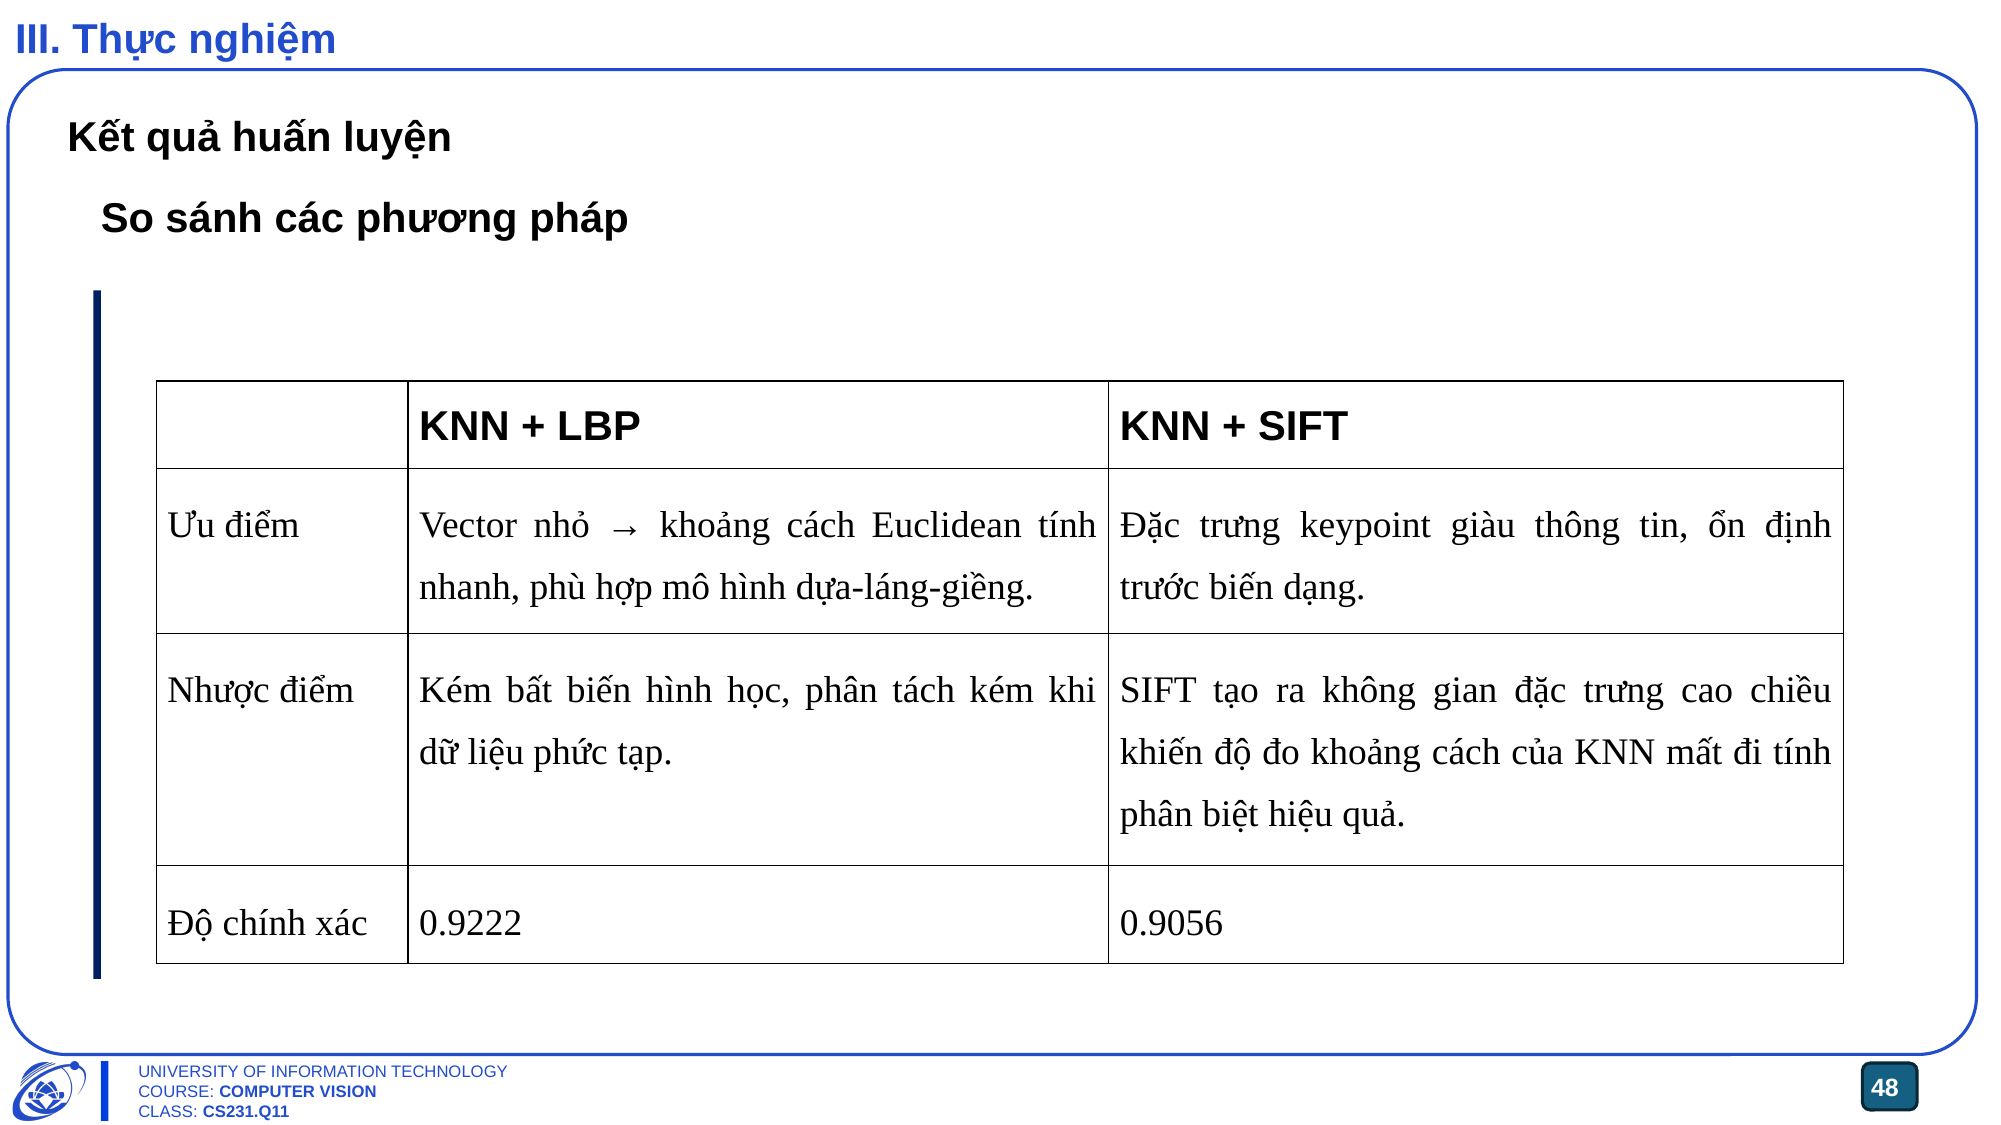

III. Thực nghiệm

Kết quả huấn luyện
So sánh các phương pháp

|  | KNN + LBP | KNN + SIFT |
| --- | --- | --- |
| Ưu điểm | Vector nhỏ → khoảng cách Euclidean tính nhanh, phù hợp mô hình dựa-láng-giềng. | Đặc trưng keypoint giàu thông tin, ổn định trước biến dạng. |
| Nhược điểm | Kém bất biến hình học, phân tách kém khi dữ liệu phức tạp. | SIFT tạo ra không gian đặc trưng cao chiều khiến độ đo khoảng cách của KNN mất đi tính phân biệt hiệu quả. |
| Độ chính xác | 0.9222 | 0.9056 |
UNIVERSITY OF INFORMATION TECHNOLOGY
COURSE: COMPUTER VISION
CLASS: CS231.Q11
48